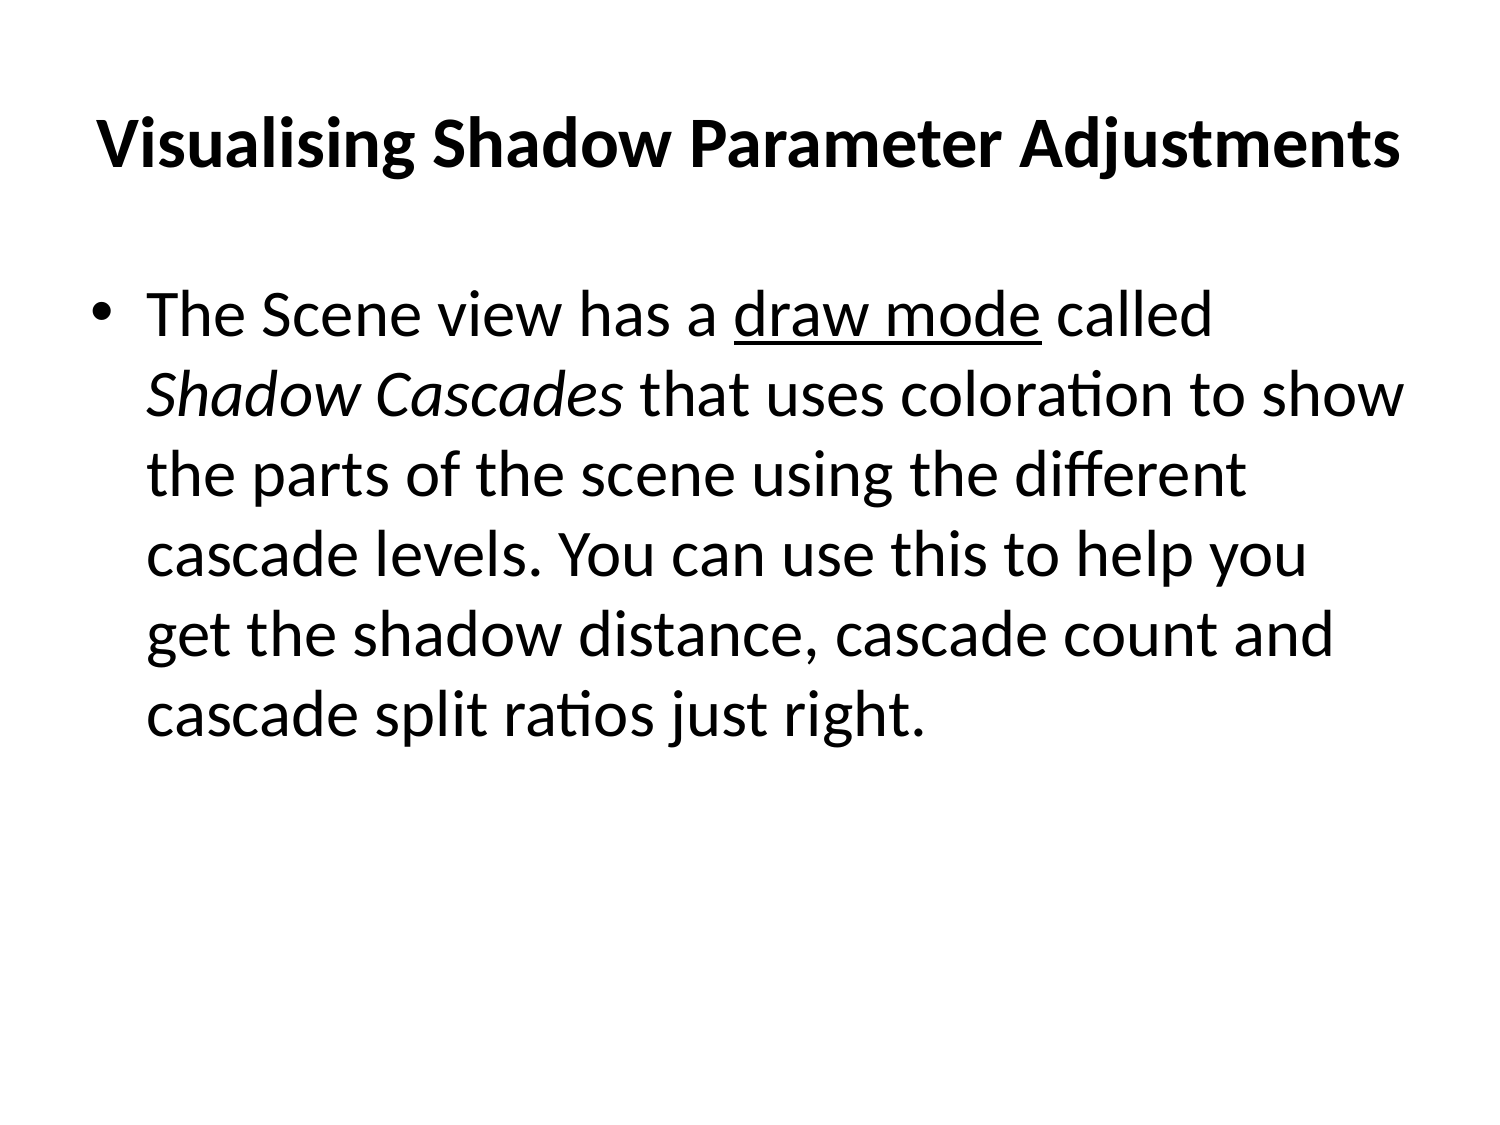

# Visualising Shadow Parameter Adjustments
The Scene view has a draw mode called Shadow Cascades that uses coloration to show the parts of the scene using the different cascade levels. You can use this to help you get the shadow distance, cascade count and cascade split ratios just right.